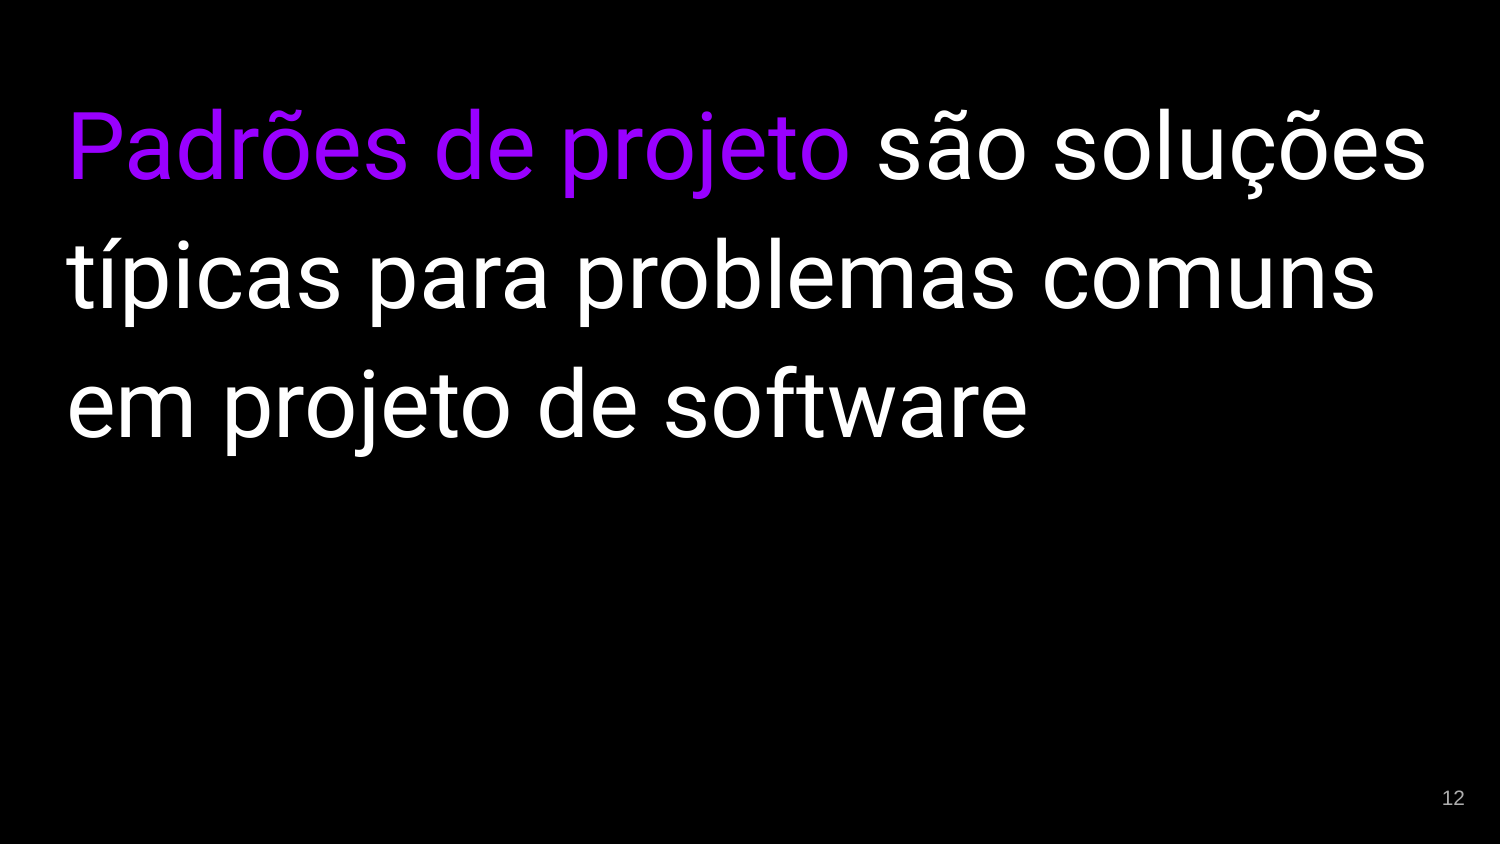

Padrões de projeto são soluções típicas para problemas comuns em projeto de software
12